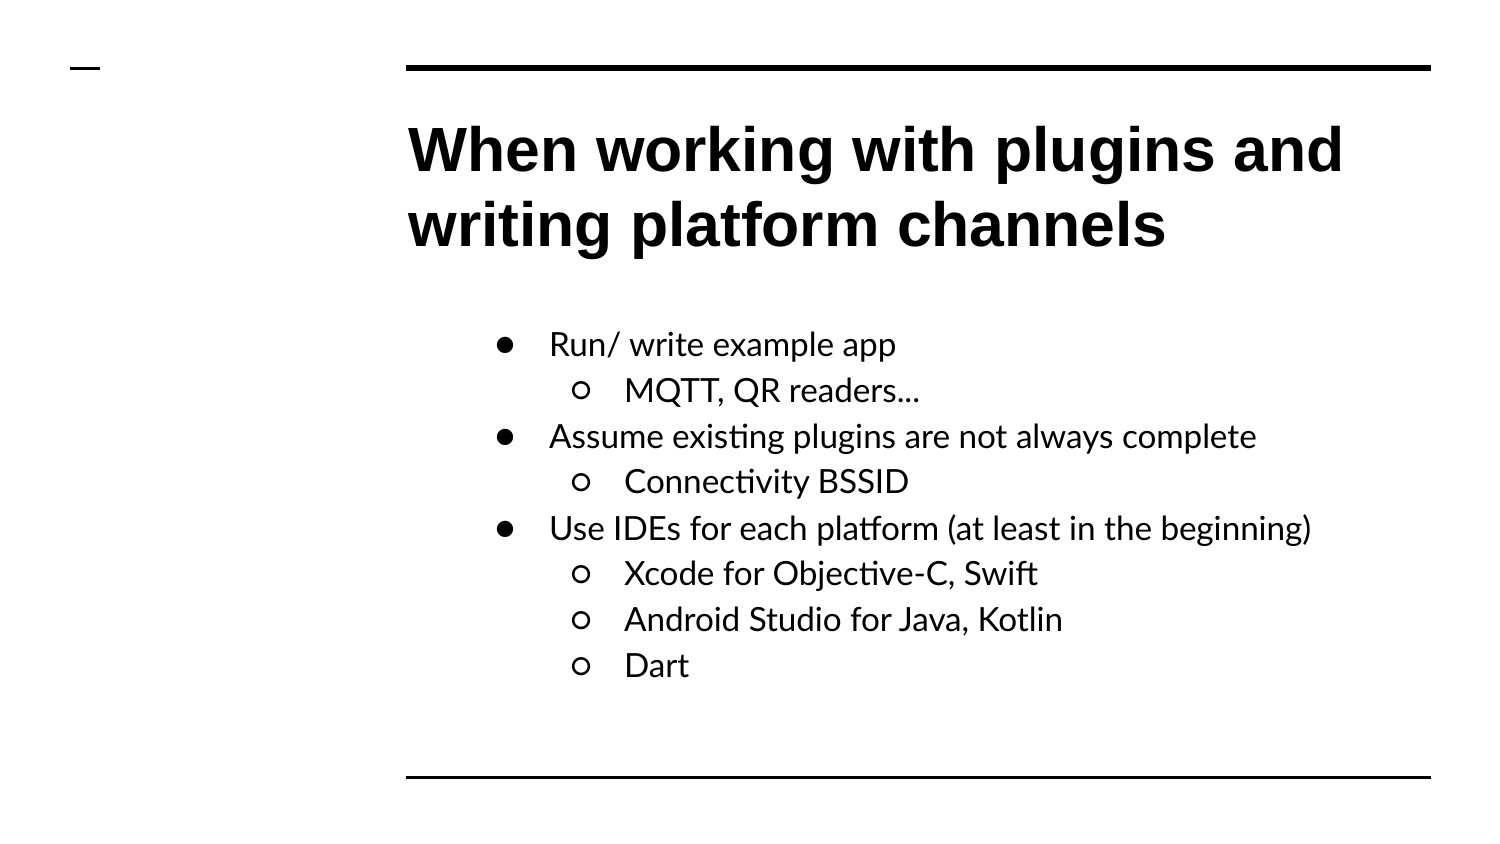

# When working with plugins and writing platform channels
Run/ write example app
MQTT, QR readers...
Assume existing plugins are not always complete
Connectivity BSSID
Use IDEs for each platform (at least in the beginning)
Xcode for Objective-C, Swift
Android Studio for Java, Kotlin
Dart